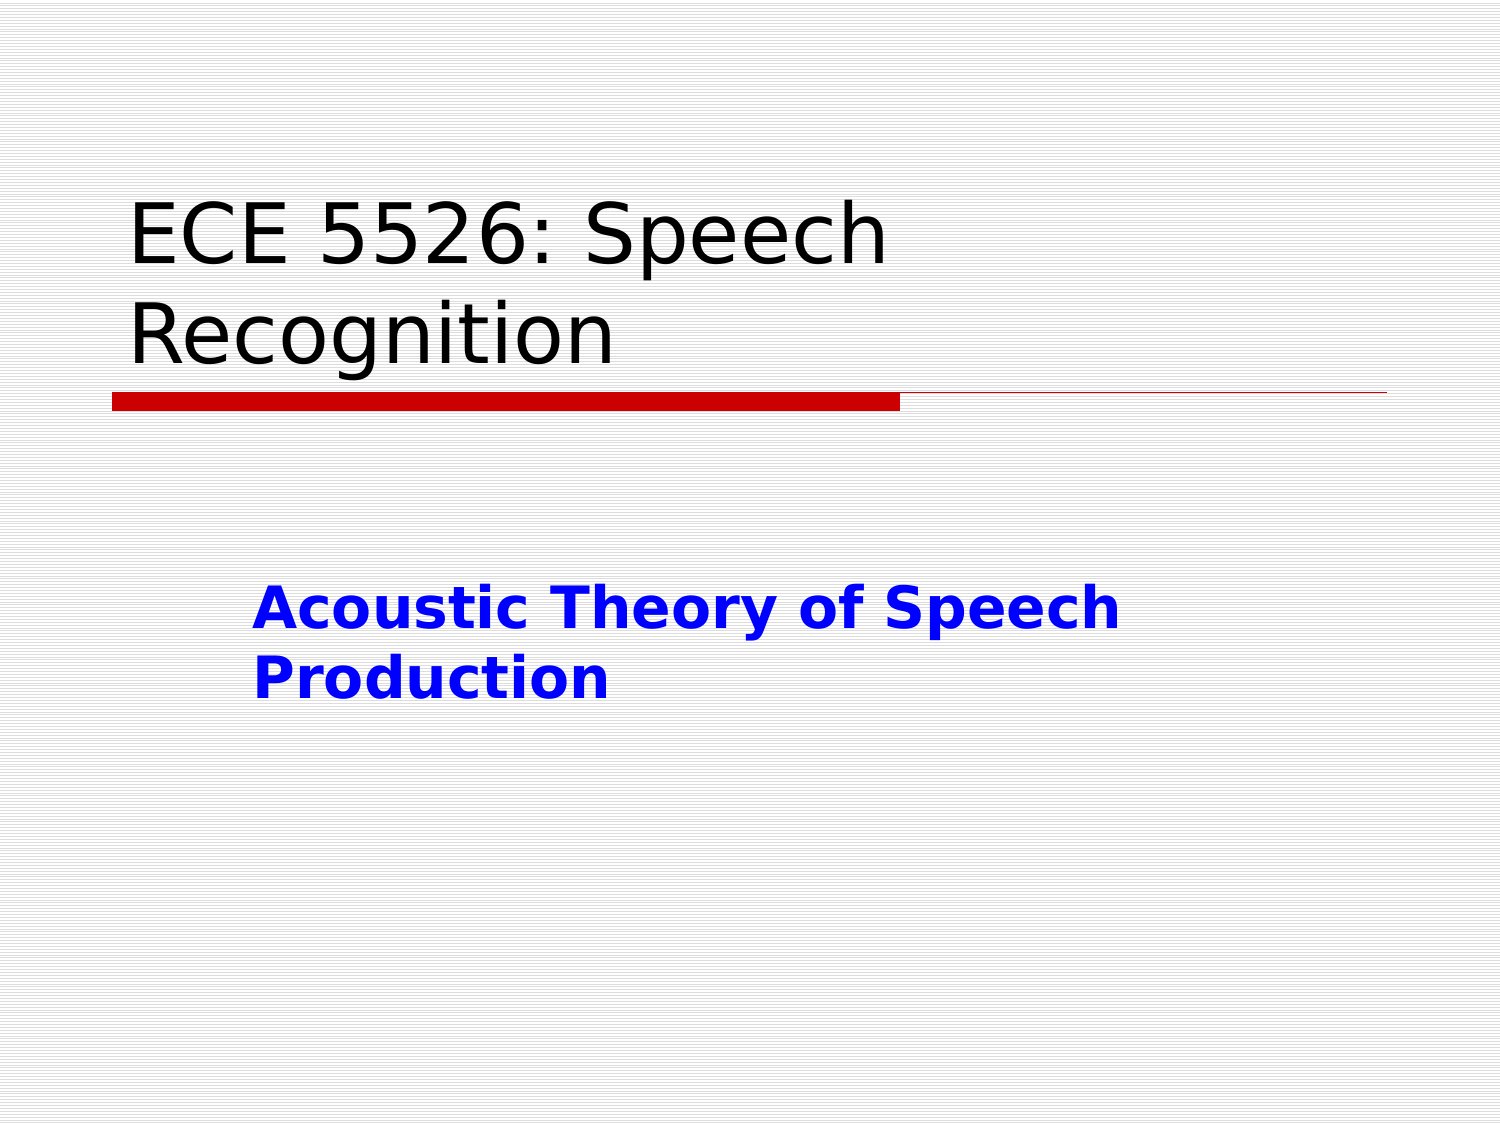

# ECE 5526: Speech Recognition
Acoustic Theory of Speech Production